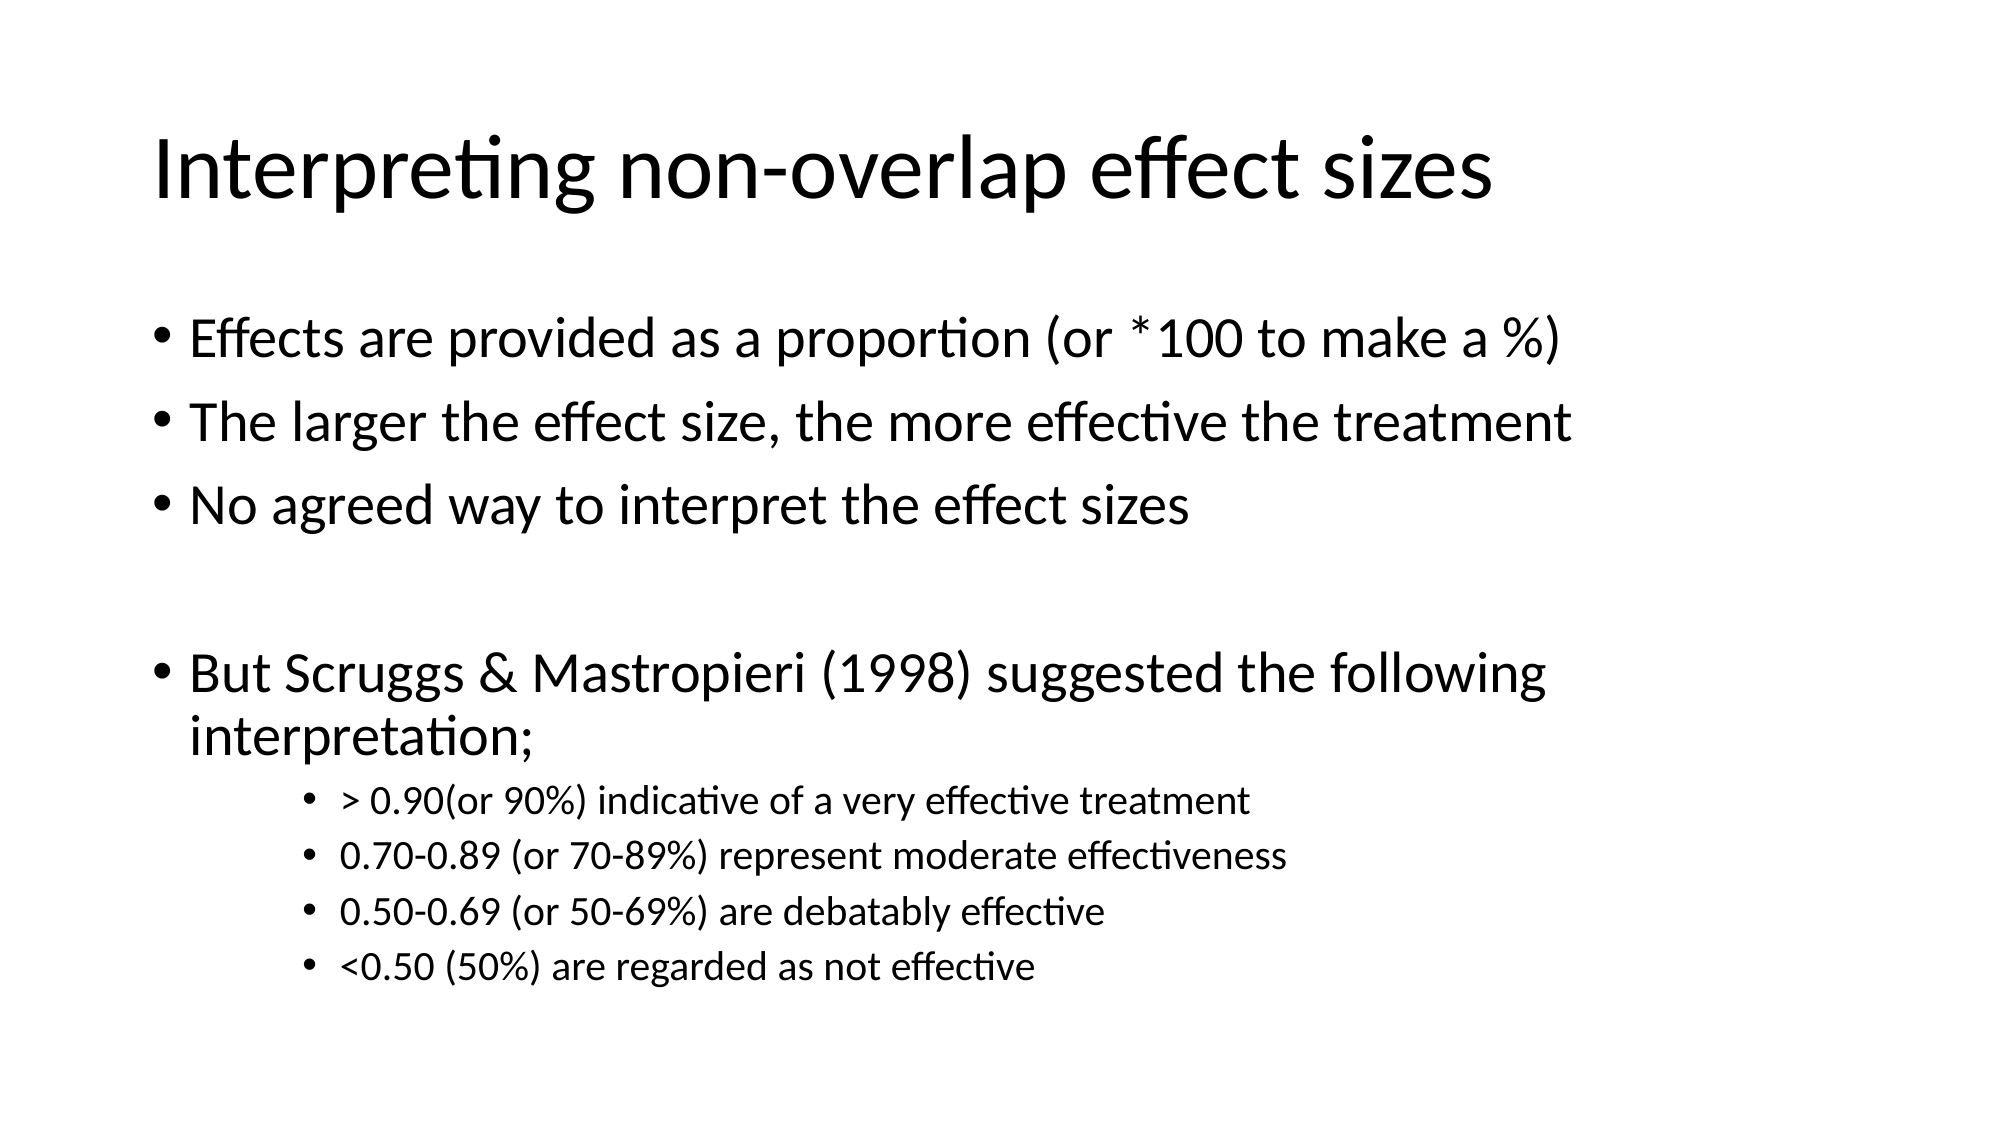

# Interpreting non-overlap effect sizes
Effects are provided as a proportion (or *100 to make a %)
The larger the effect size, the more effective the treatment
No agreed way to interpret the effect sizes

But Scruggs & Mastropieri (1998) suggested the following interpretation;
> 0.90(or 90%) indicative of a very effective treatment
0.70-0.89 (or 70-89%) represent moderate effectiveness
0.50-0.69 (or 50-69%) are debatably effective
<0.50 (50%) are regarded as not effective